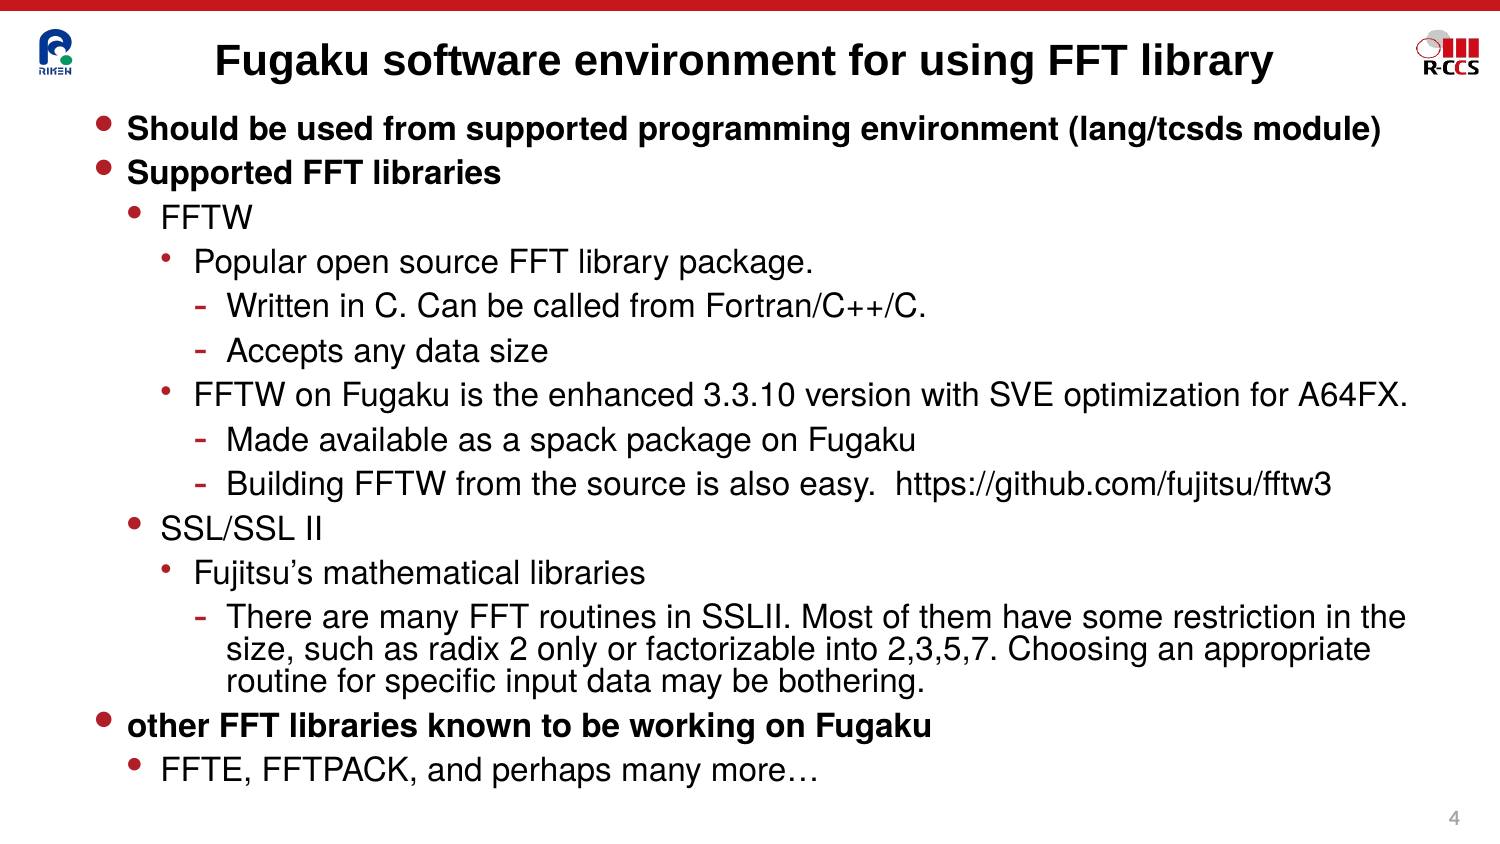

# Fugaku software environment for using FFT library
Should be used from supported programming environment (lang/tcsds module)
Supported FFT libraries
FFTW
Popular open source FFT library package.
Written in C. Can be called from Fortran/C++/C.
Accepts any data size
FFTW on Fugaku is the enhanced 3.3.10 version with SVE optimization for A64FX.
Made available as a spack package on Fugaku
Building FFTW from the source is also easy.  https://github.com/fujitsu/fftw3
SSL/SSL II
Fujitsu’s mathematical libraries
There are many FFT routines in SSLII. Most of them have some restriction in the size, such as radix 2 only or factorizable into 2,3,5,7. Choosing an appropriate routine for specific input data may be bothering.
other FFT libraries known to be working on Fugaku
FFTE, FFTPACK, and perhaps many more…

4